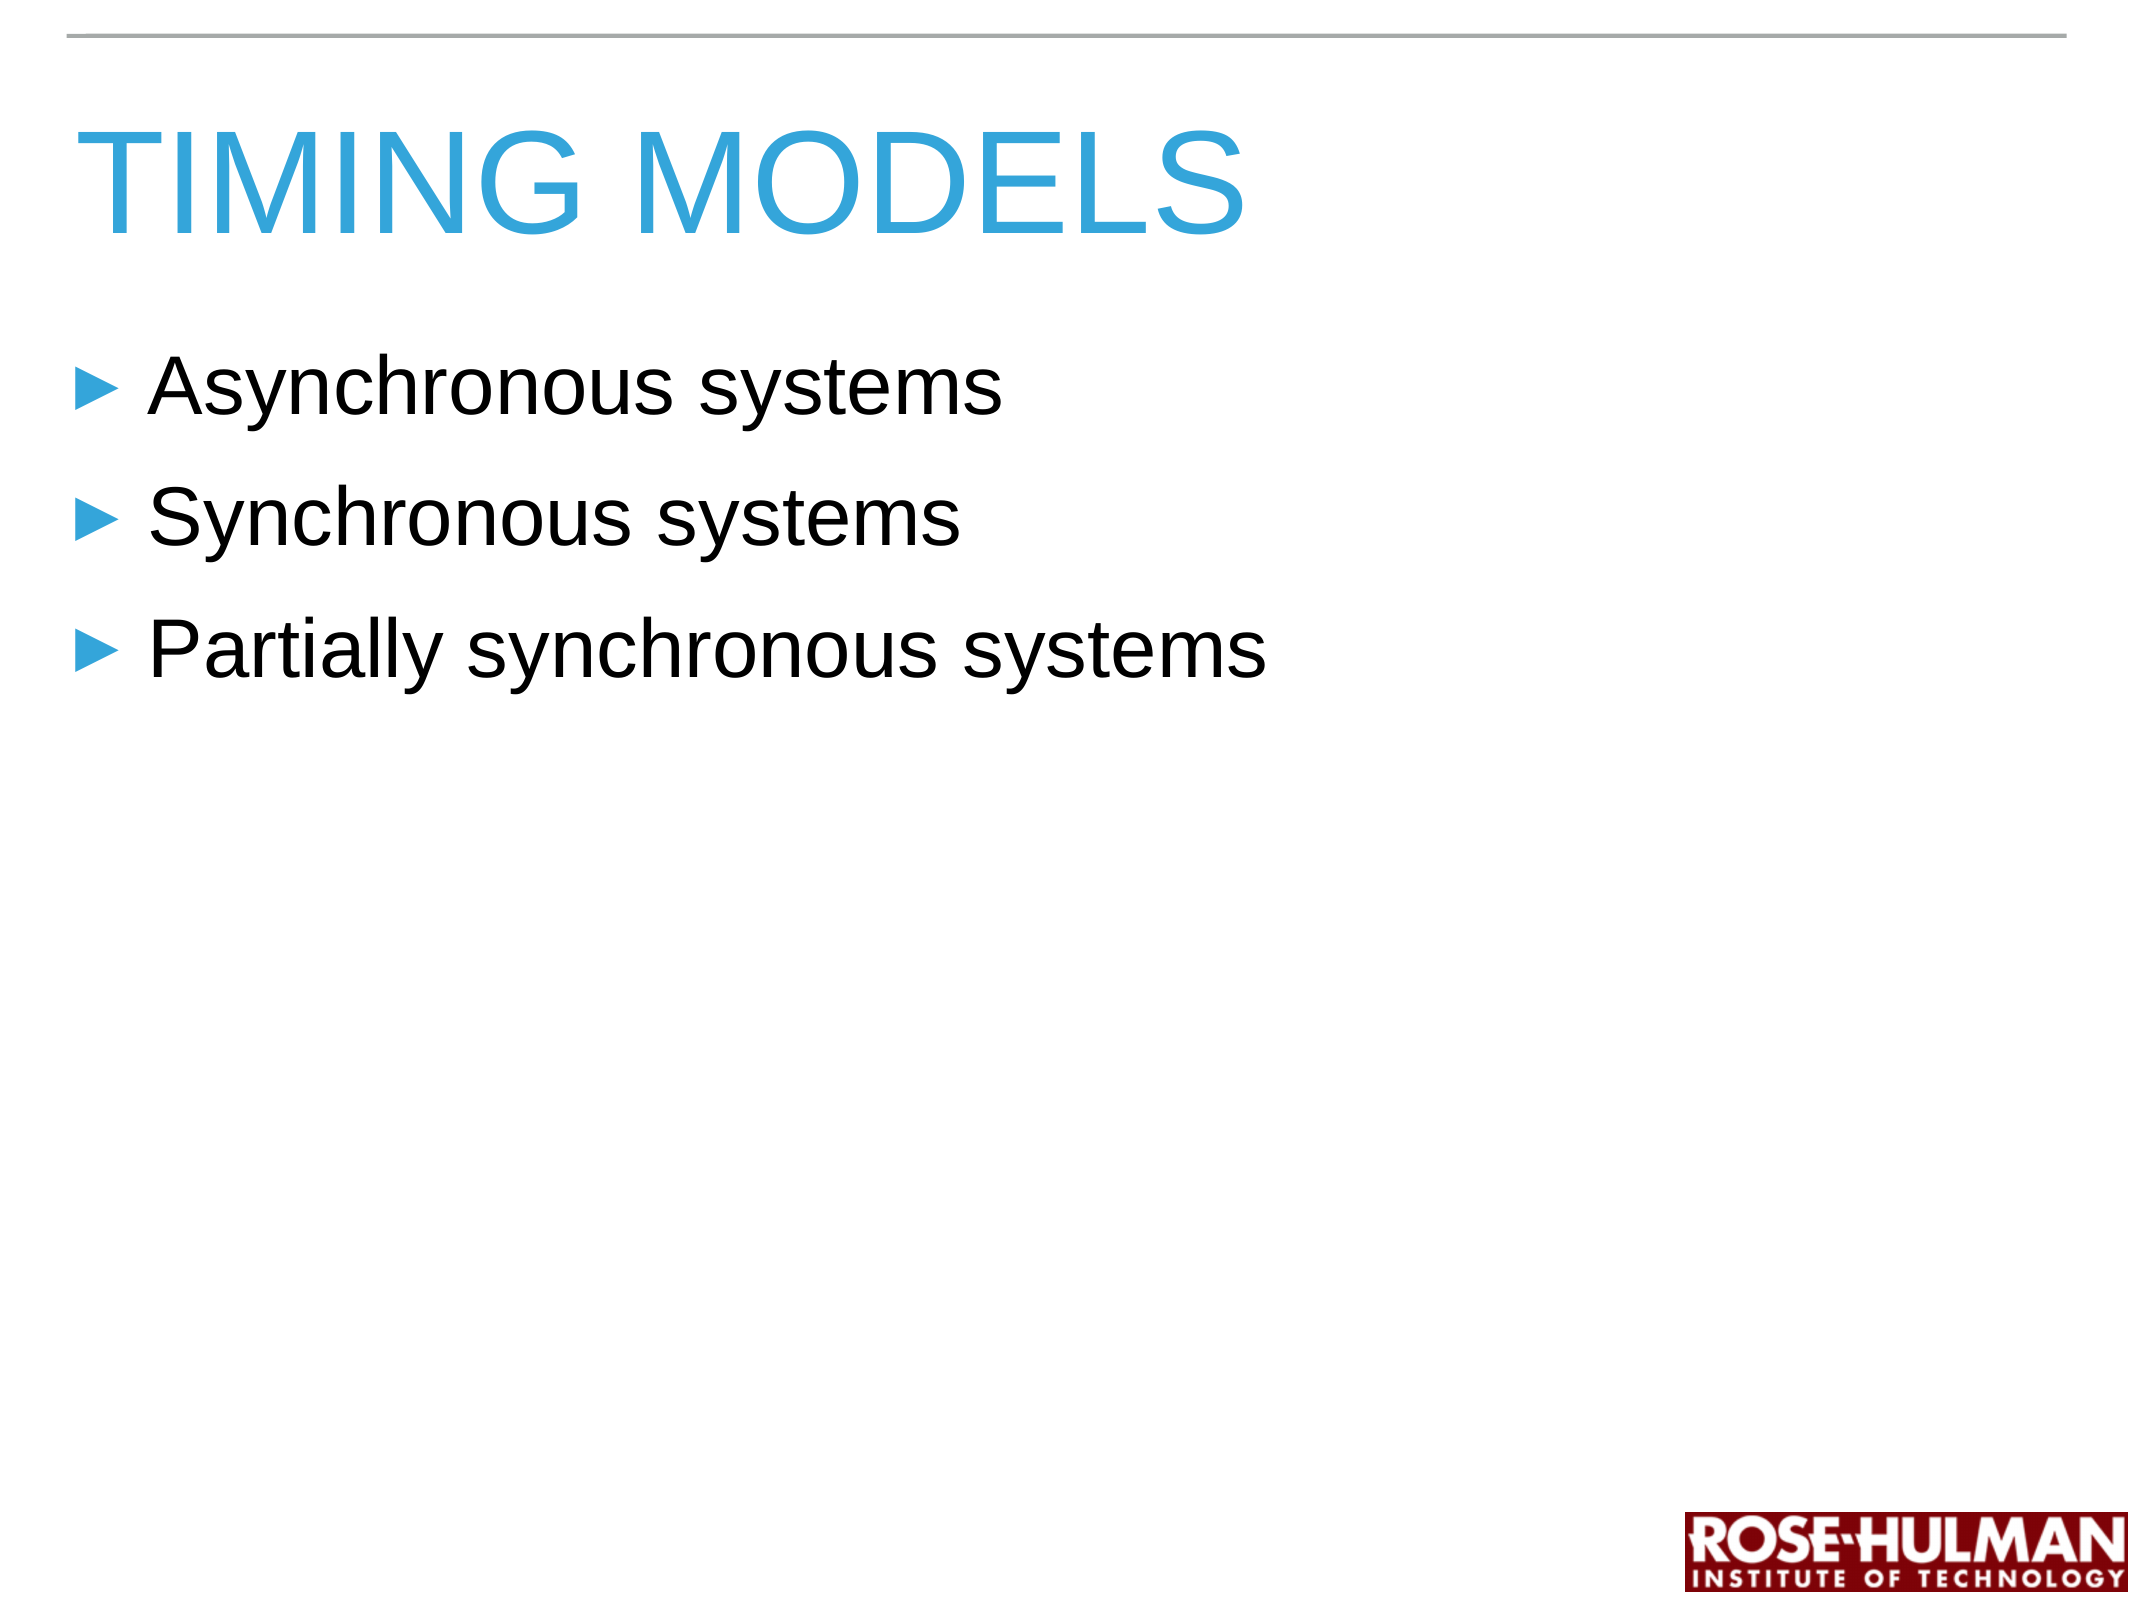

# timing models
Asynchronous systems
Synchronous systems
Partially synchronous systems
68